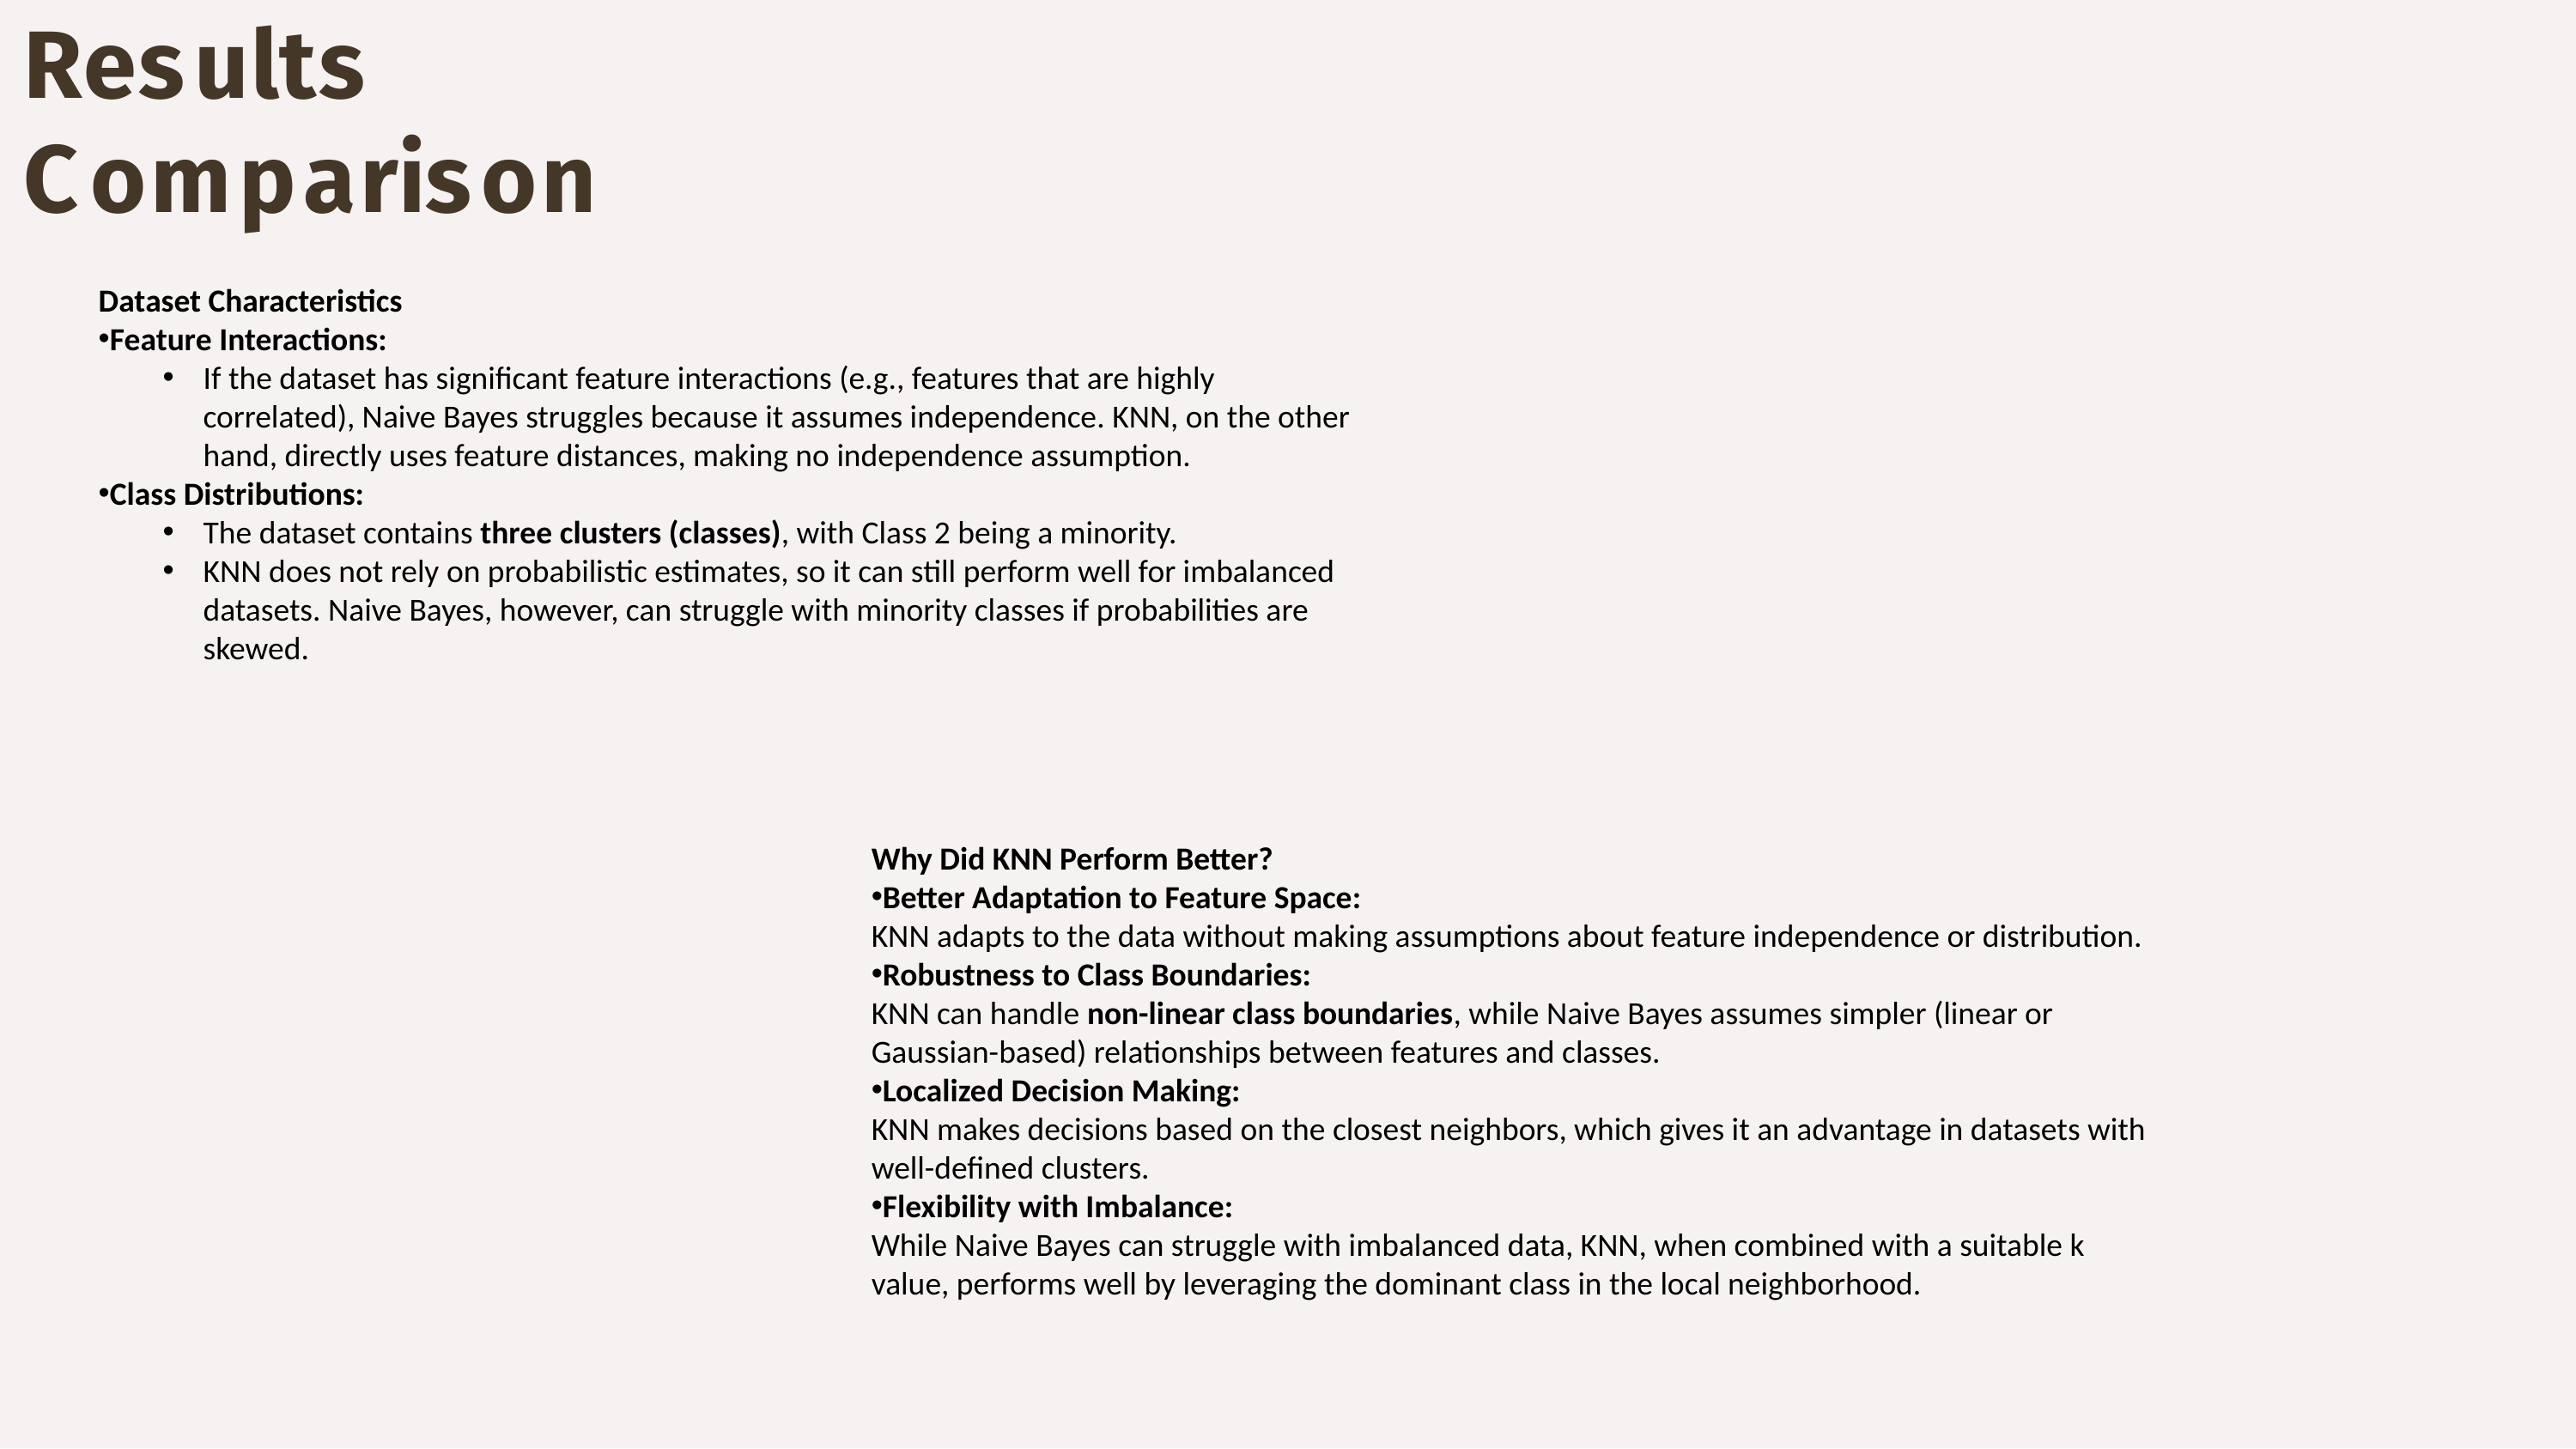

# Results Comparison
Dataset Characteristics
Feature Interactions:
If the dataset has significant feature interactions (e.g., features that are highly correlated), Naive Bayes struggles because it assumes independence. KNN, on the other hand, directly uses feature distances, making no independence assumption.
Class Distributions:
The dataset contains three clusters (classes), with Class 2 being a minority.
KNN does not rely on probabilistic estimates, so it can still perform well for imbalanced datasets. Naive Bayes, however, can struggle with minority classes if probabilities are skewed.
Why Did KNN Perform Better?
Better Adaptation to Feature Space:
KNN adapts to the data without making assumptions about feature independence or distribution.
Robustness to Class Boundaries:
KNN can handle non-linear class boundaries, while Naive Bayes assumes simpler (linear or Gaussian-based) relationships between features and classes.
Localized Decision Making:
KNN makes decisions based on the closest neighbors, which gives it an advantage in datasets with well-defined clusters.
Flexibility with Imbalance:
While Naive Bayes can struggle with imbalanced data, KNN, when combined with a suitable k value, performs well by leveraging the dominant class in the local neighborhood.